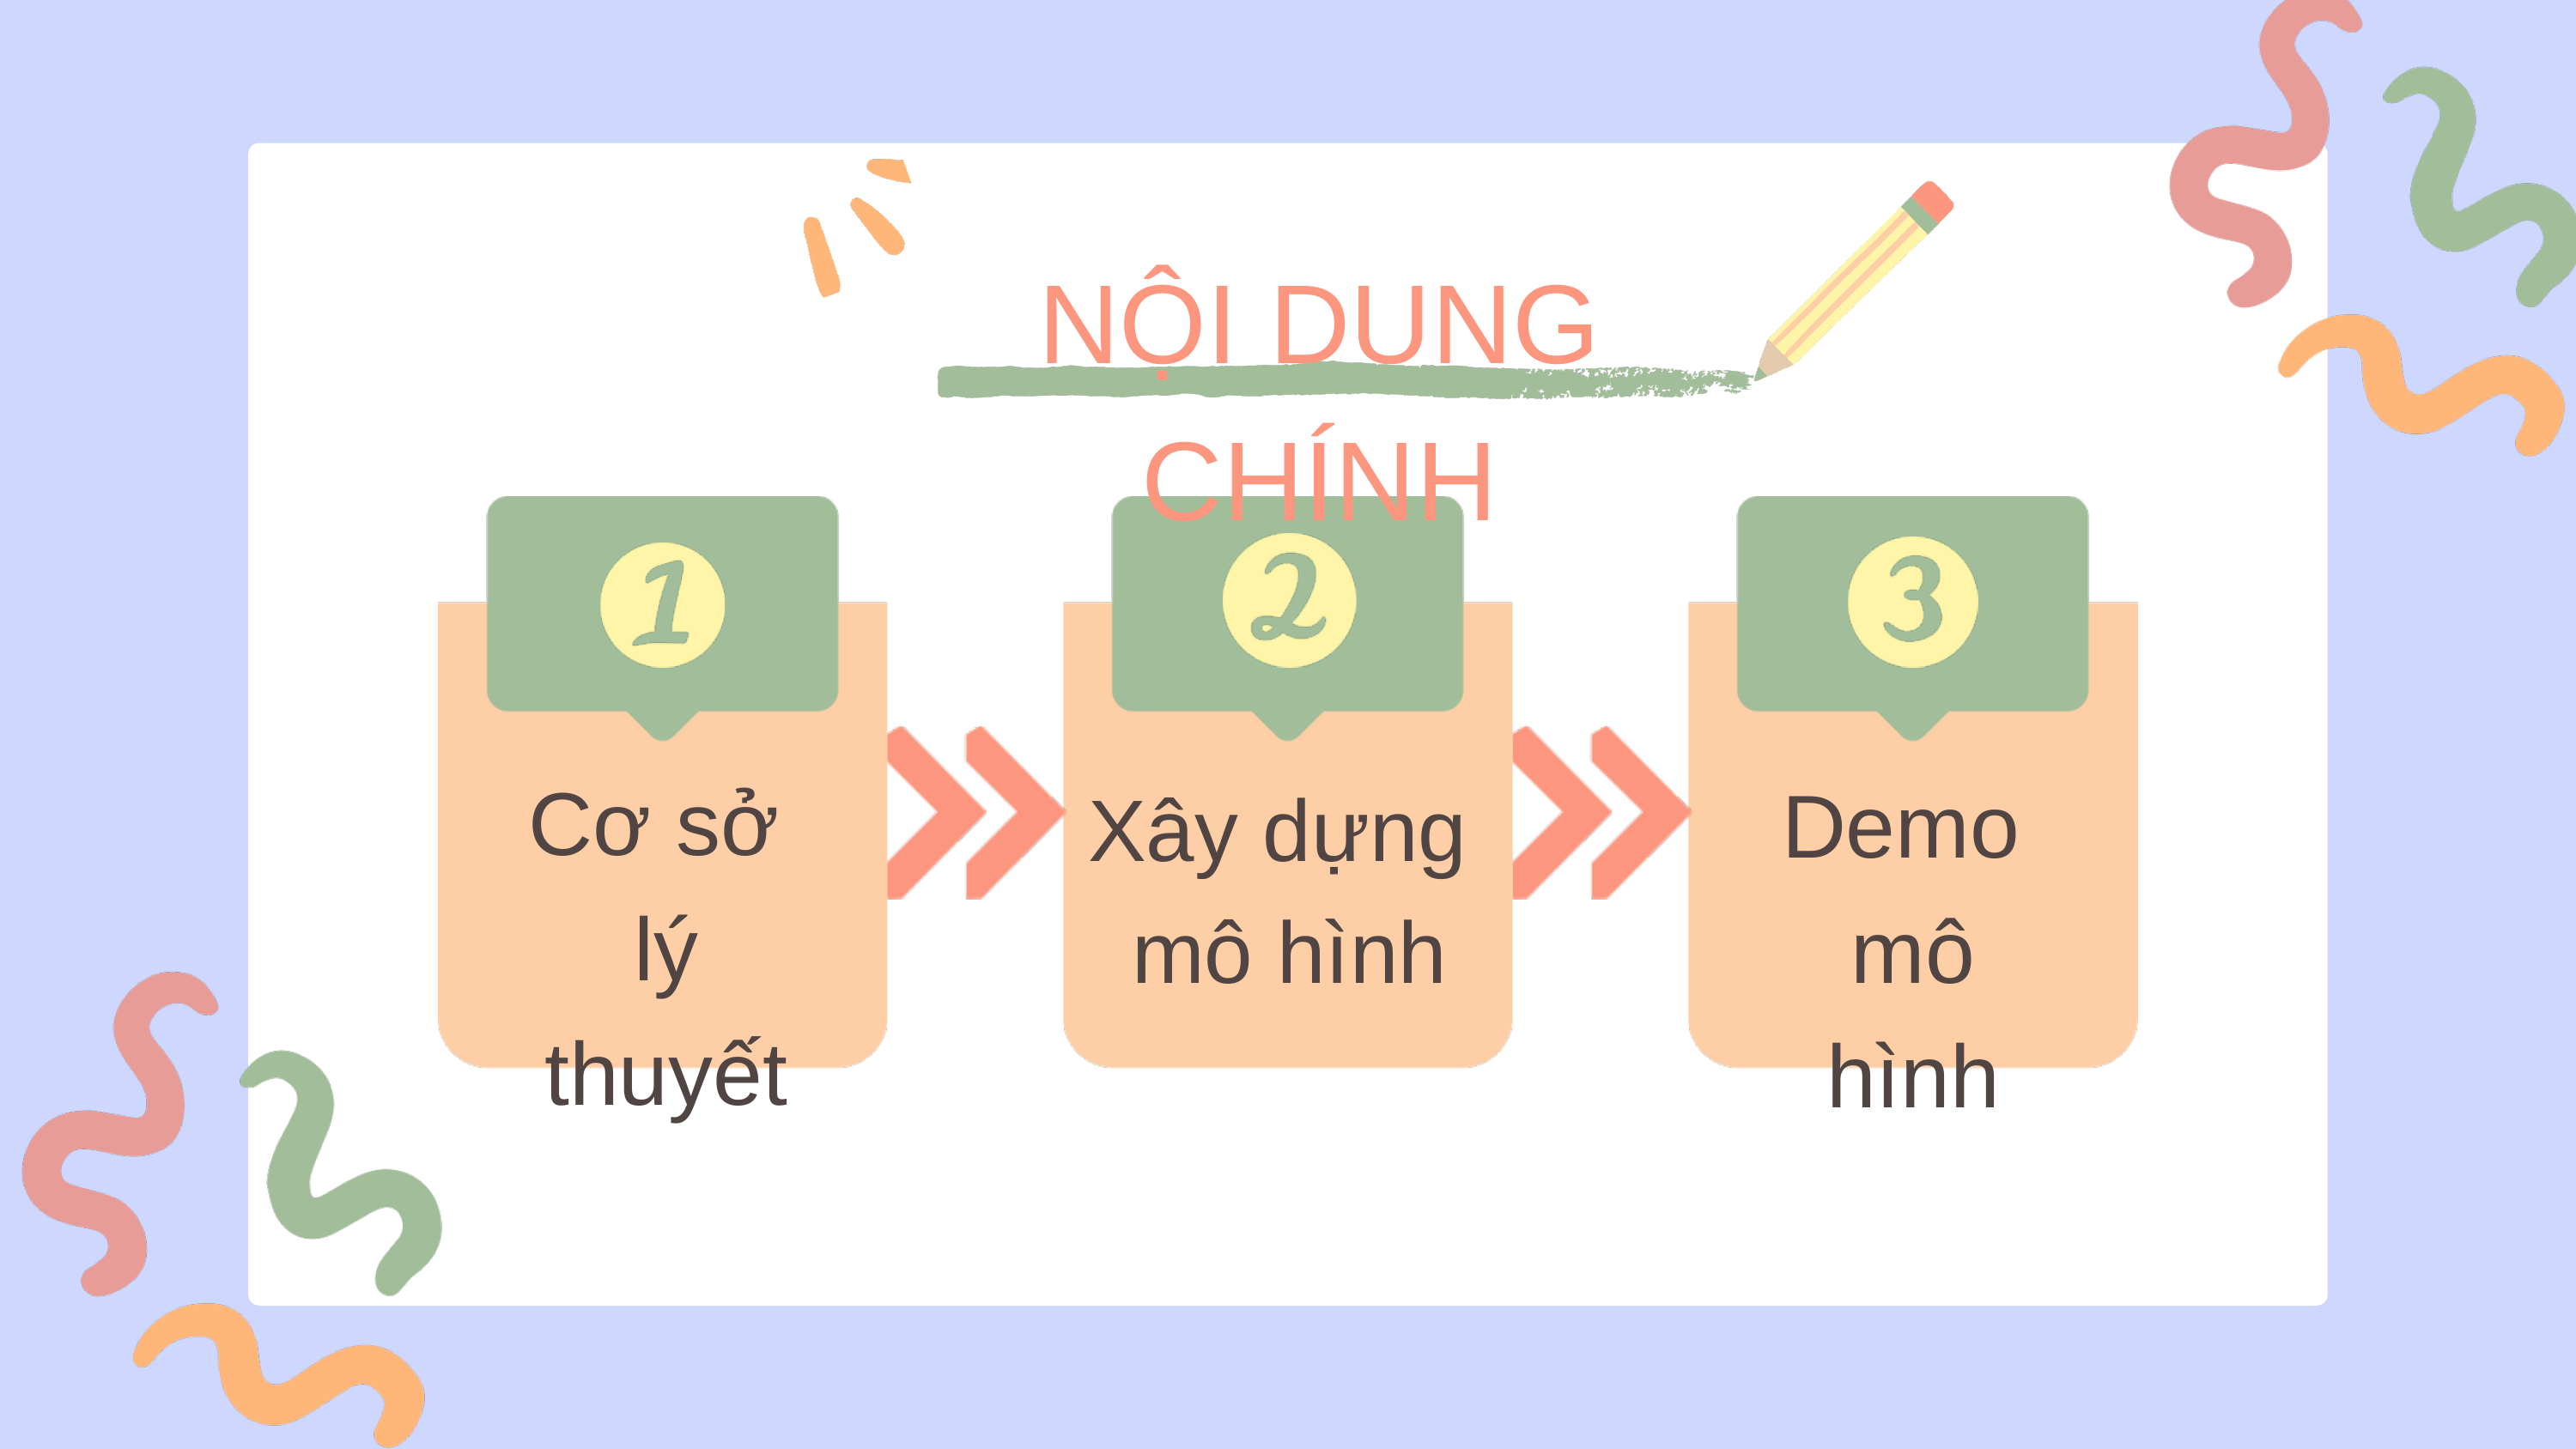

NỘI DUNG CHÍNH

Cơ sở
lý thuyết
Demo
mô hình
Xây dựng
mô hình